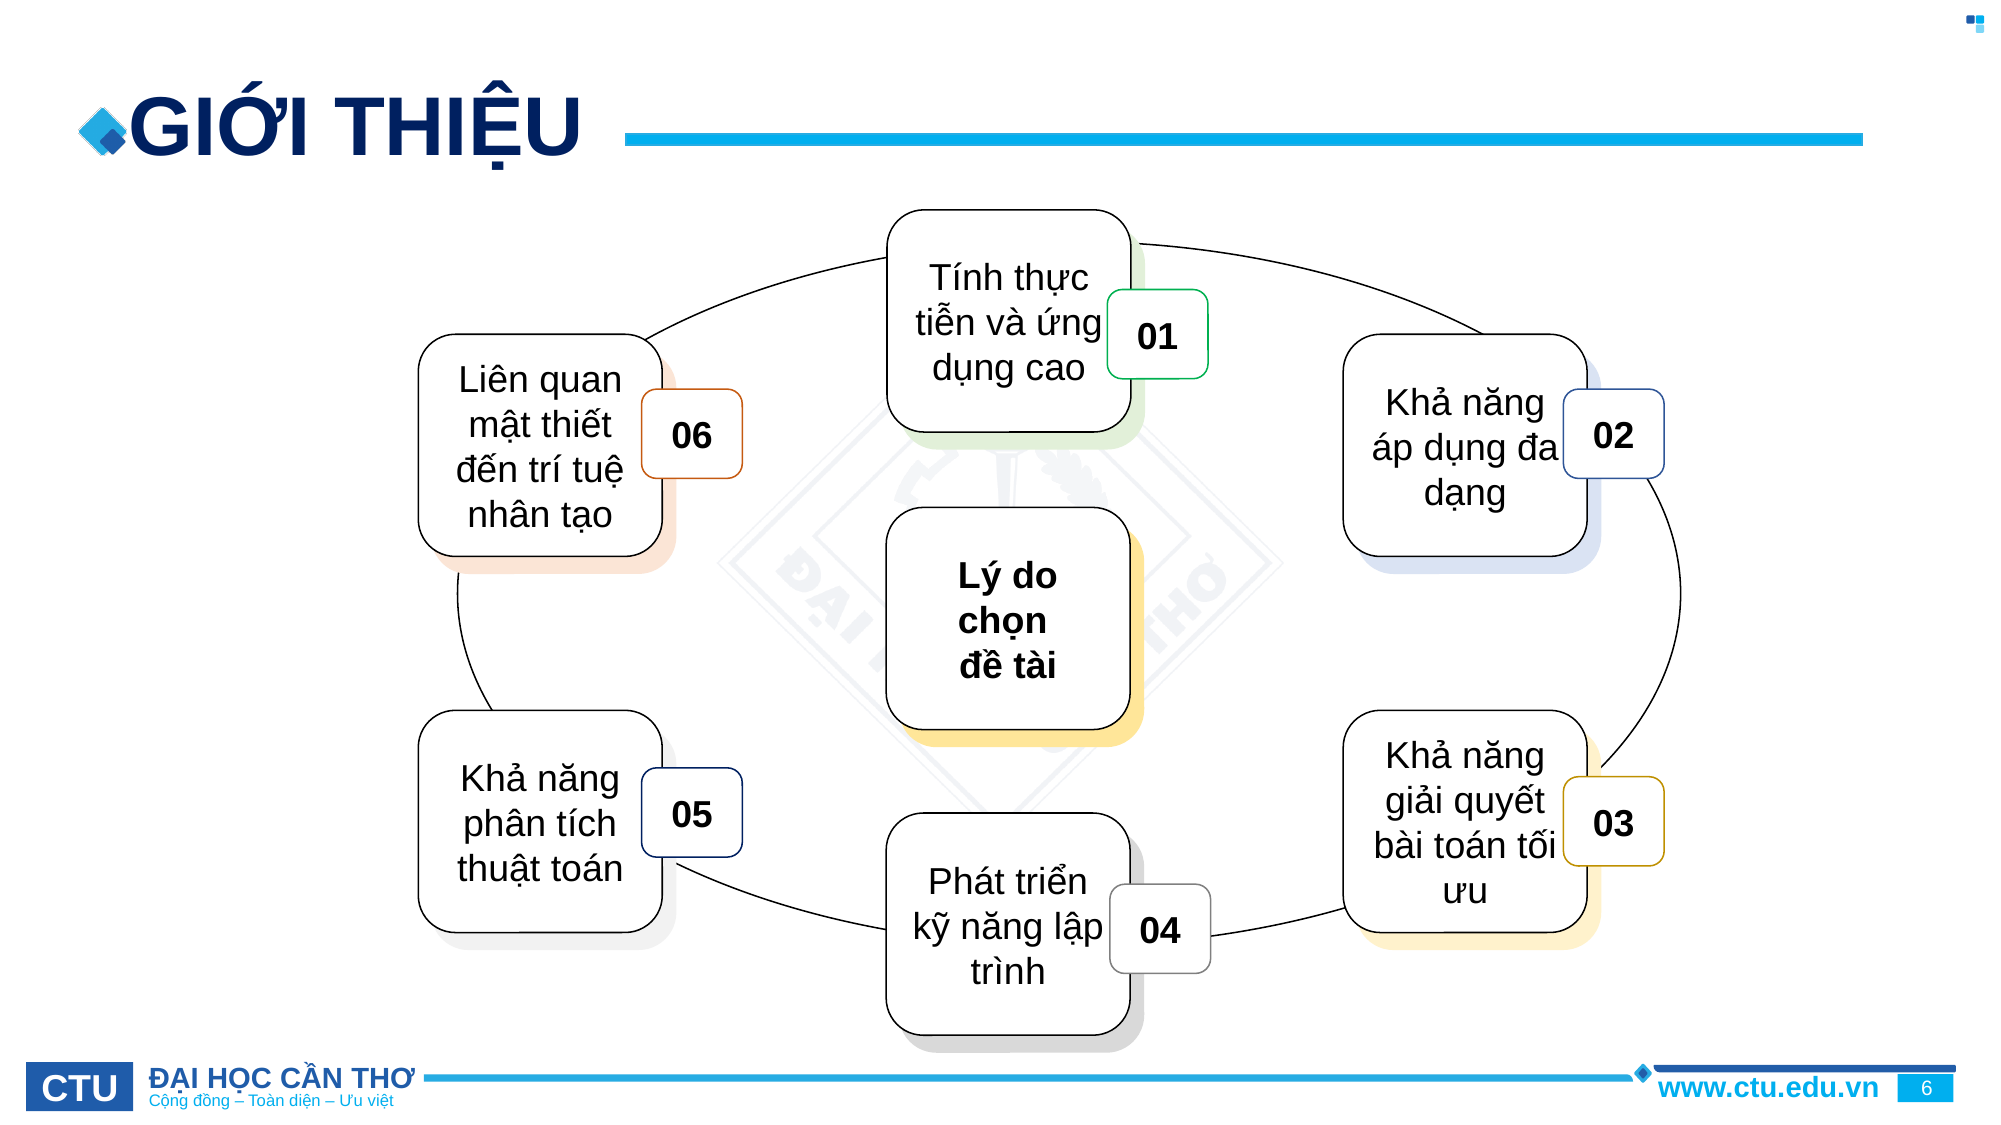

GIỚI THIỆU

Tính thực tiễn và ứng dụng cao

01
Liên quan mật thiết đến trí tuệ nhân tạo

Khả năng áp dụng đa dạng

06
02
Lý do chọn
đề tài

Khả năng phân tích thuật toán

Khả năng giải quyết bài toán tối ưu

05
03
Phát triển kỹ năng lập trình

04